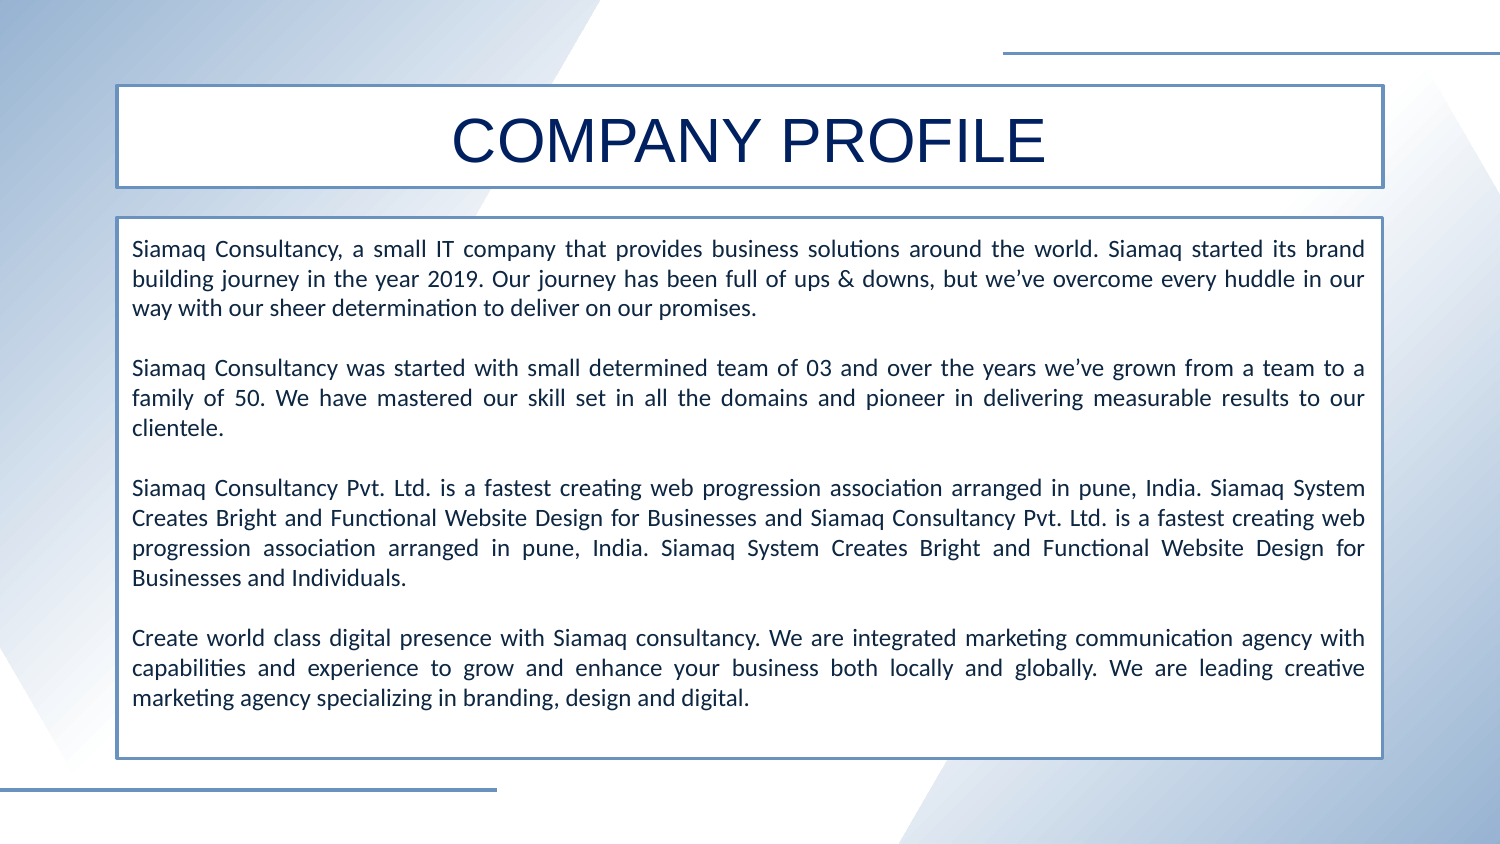

COMPANY PROFILE
Siamaq Consultancy, a small IT company that provides business solutions around the world. Siamaq started its brand building journey in the year 2019. Our journey has been full of ups & downs, but we’ve overcome every huddle in our way with our sheer determination to deliver on our promises.

Siamaq Consultancy was started with small determined team of 03 and over the years we’ve grown from a team to a family of 50. We have mastered our skill set in all the domains and pioneer in delivering measurable results to our clientele.

Siamaq Consultancy Pvt. Ltd. is a fastest creating web progression association arranged in pune, India. Siamaq System Creates Bright and Functional Website Design for Businesses and Siamaq Consultancy Pvt. Ltd. is a fastest creating web progression association arranged in pune, India. Siamaq System Creates Bright and Functional Website Design for Businesses and Individuals.

Create world class digital presence with Siamaq consultancy. We are integrated marketing communication agency with capabilities and experience to grow and enhance your business both locally and globally. We are leading creative marketing agency specializing in branding, design and digital.